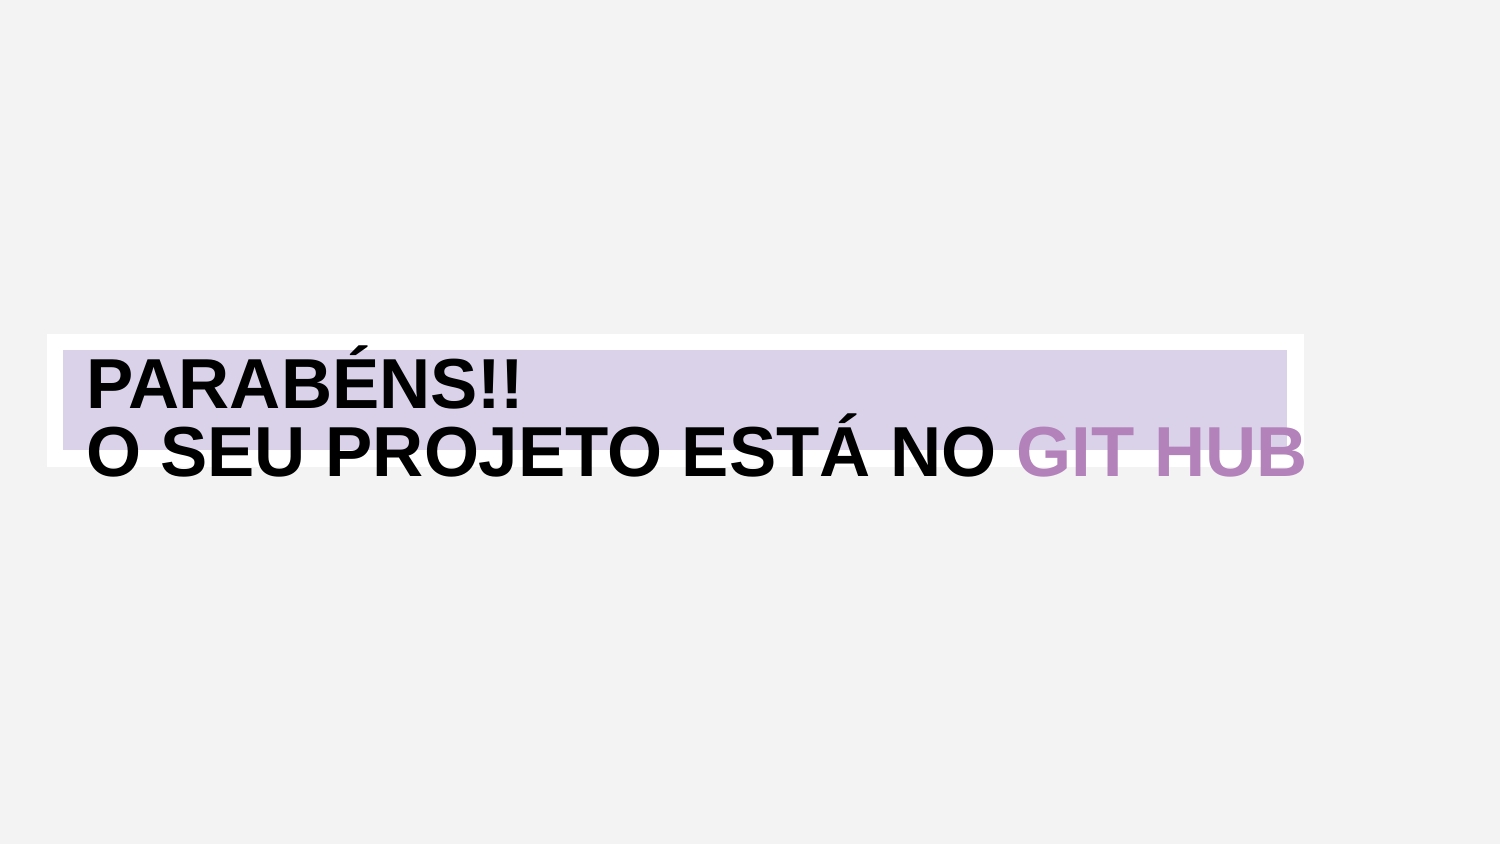

PARABÉNS!!
O SEU PROJETO ESTÁ NO GIT HUB